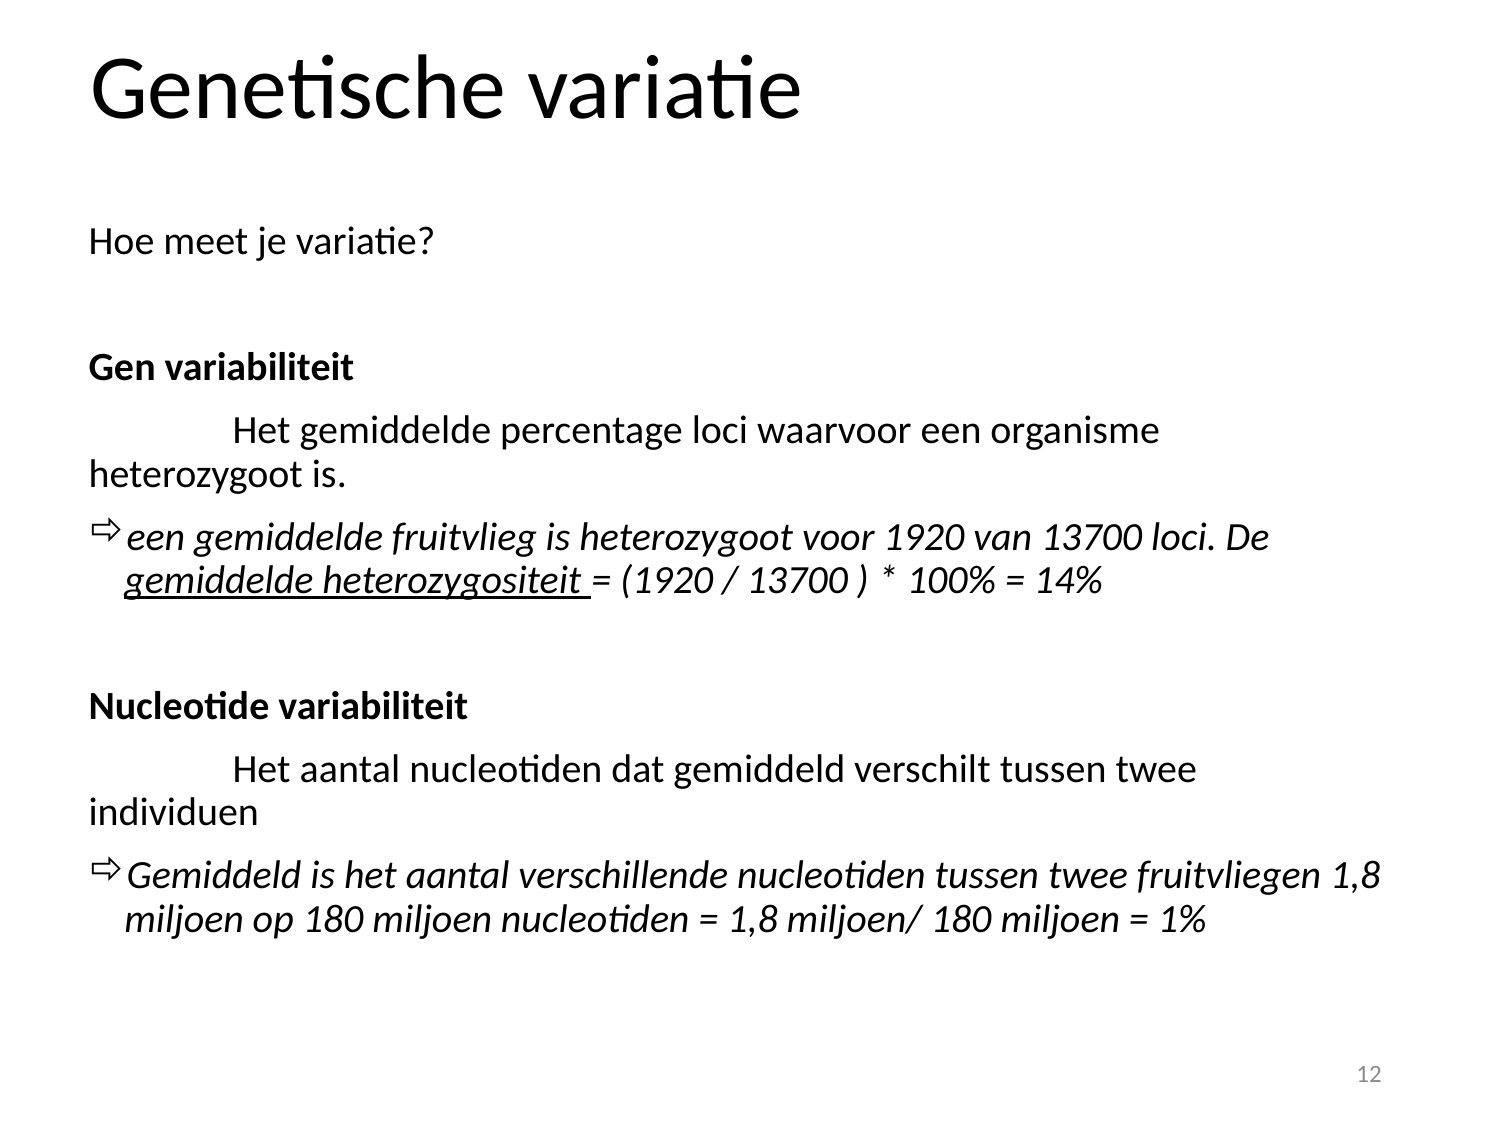

# Genetische variatie
Hoe meet je variatie?

Gen variabiliteit
	Het gemiddelde percentage loci waarvoor een organisme 	heterozygoot is.
een gemiddelde fruitvlieg is heterozygoot voor 1920 van 13700 loci. De gemiddelde heterozygositeit = (1920 / 13700 ) * 100% = 14%

Nucleotide variabiliteit
	Het aantal nucleotiden dat gemiddeld verschilt tussen twee 	individuen
Gemiddeld is het aantal verschillende nucleotiden tussen twee fruitvliegen 1,8 miljoen op 180 miljoen nucleotiden = 1,8 miljoen/ 180 miljoen = 1%

12